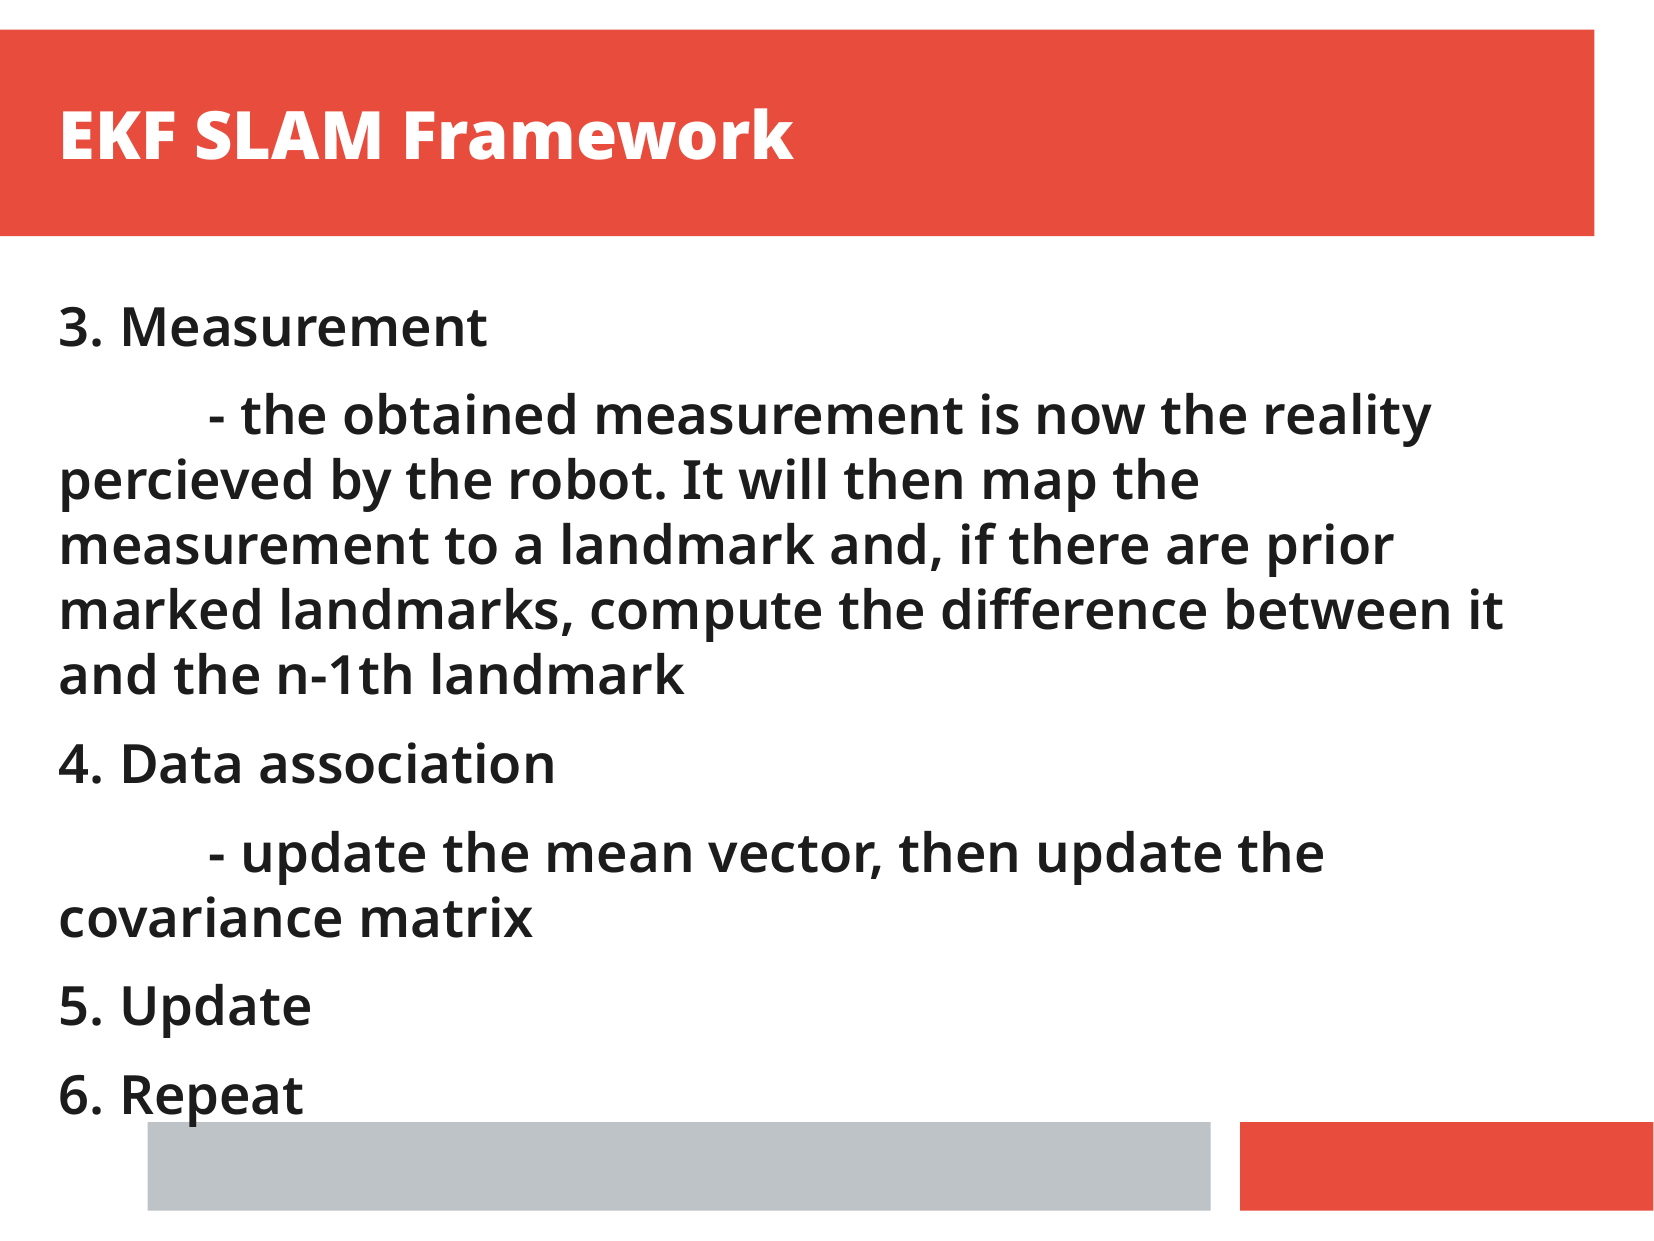

EKF SLAM Framework
3. Measurement
	- the obtained measurement is now the reality percieved by the robot. It will then map the measurement to a landmark and, if there are prior marked landmarks, compute the difference between it and the n-1th landmark
4. Data association
	- update the mean vector, then update the covariance matrix
5. Update
6. Repeat